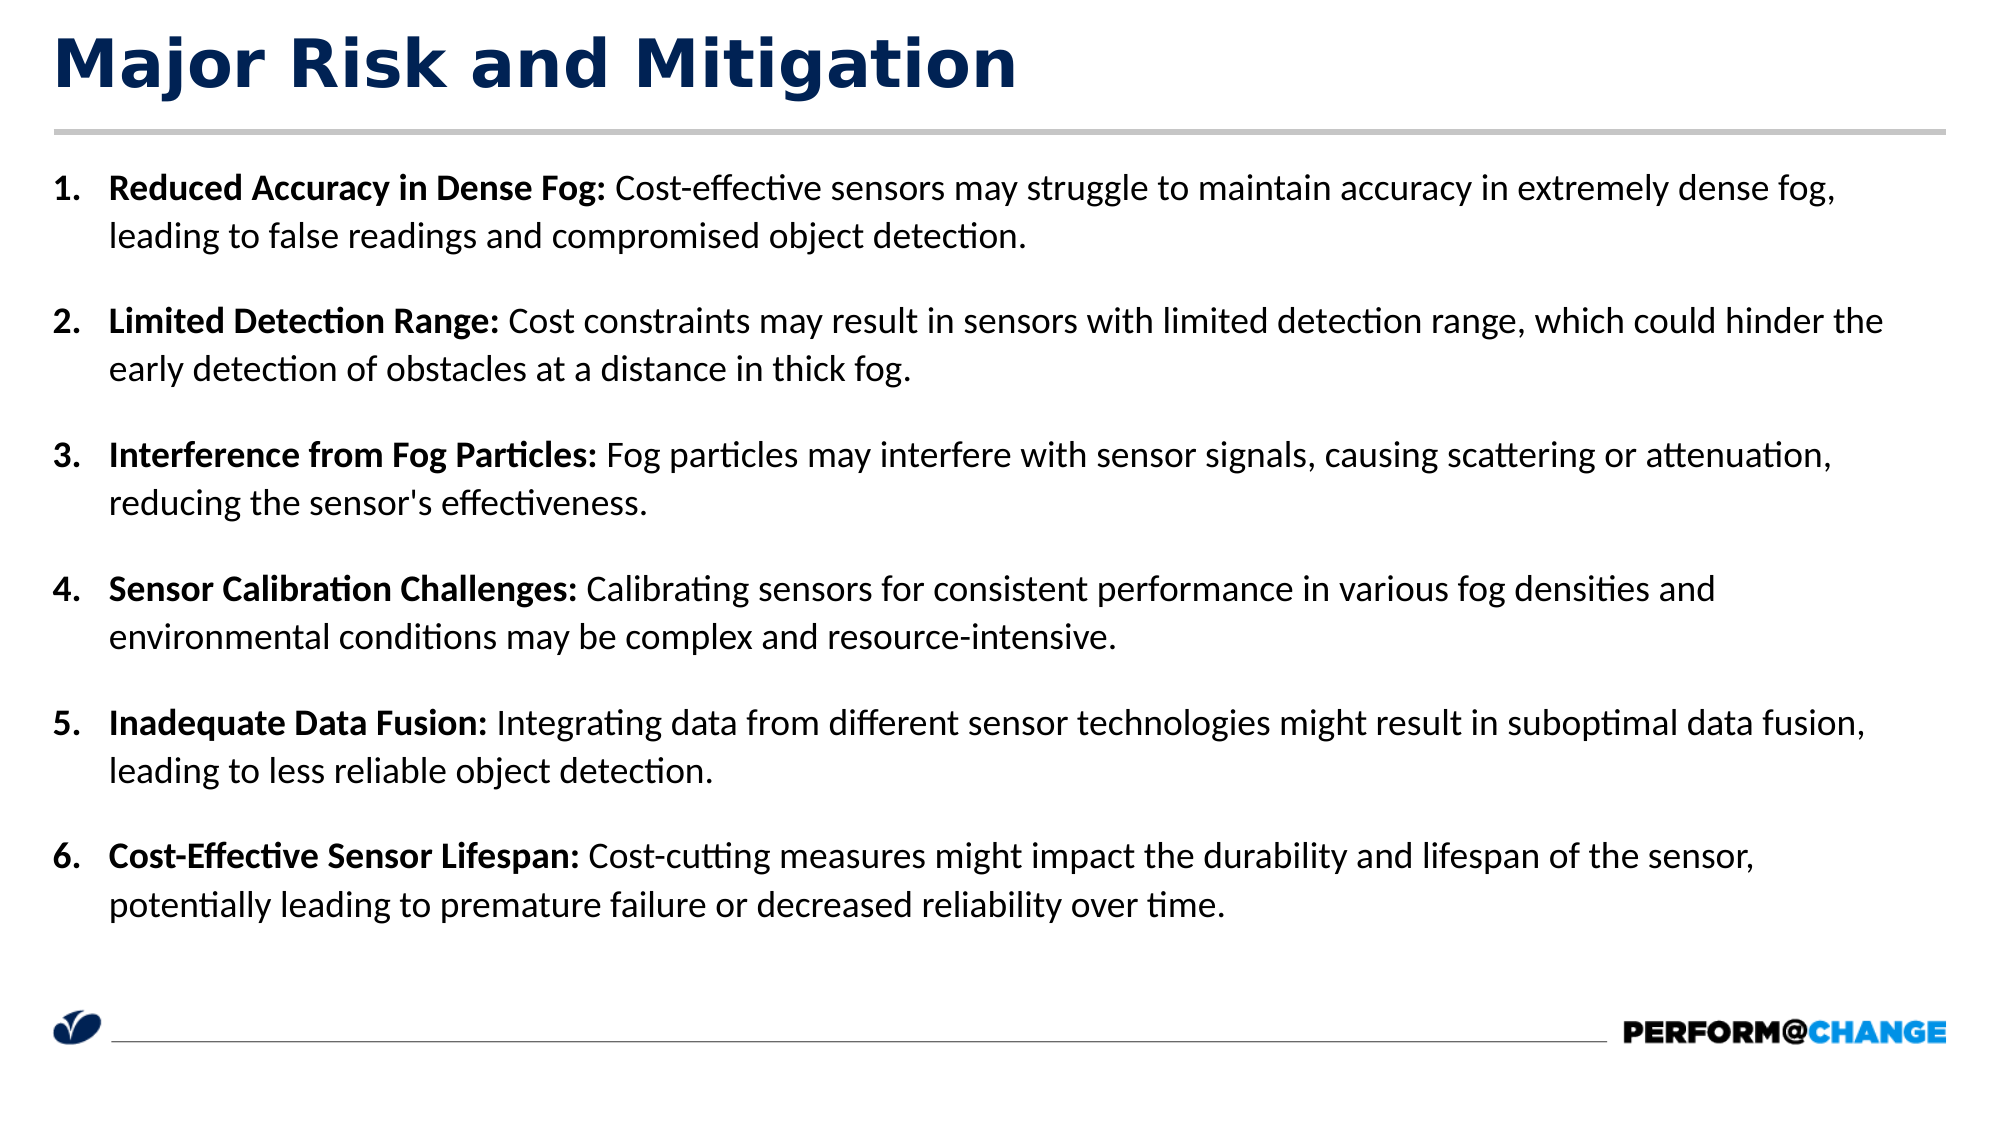

# Major Risk and Mitigation
Reduced Accuracy in Dense Fog: Cost-effective sensors may struggle to maintain accuracy in extremely dense fog, leading to false readings and compromised object detection.
Limited Detection Range: Cost constraints may result in sensors with limited detection range, which could hinder the early detection of obstacles at a distance in thick fog.
Interference from Fog Particles: Fog particles may interfere with sensor signals, causing scattering or attenuation, reducing the sensor's effectiveness.
Sensor Calibration Challenges: Calibrating sensors for consistent performance in various fog densities and environmental conditions may be complex and resource-intensive.
Inadequate Data Fusion: Integrating data from different sensor technologies might result in suboptimal data fusion, leading to less reliable object detection.
Cost-Effective Sensor Lifespan: Cost-cutting measures might impact the durability and lifespan of the sensor, potentially leading to premature failure or decreased reliability over time.